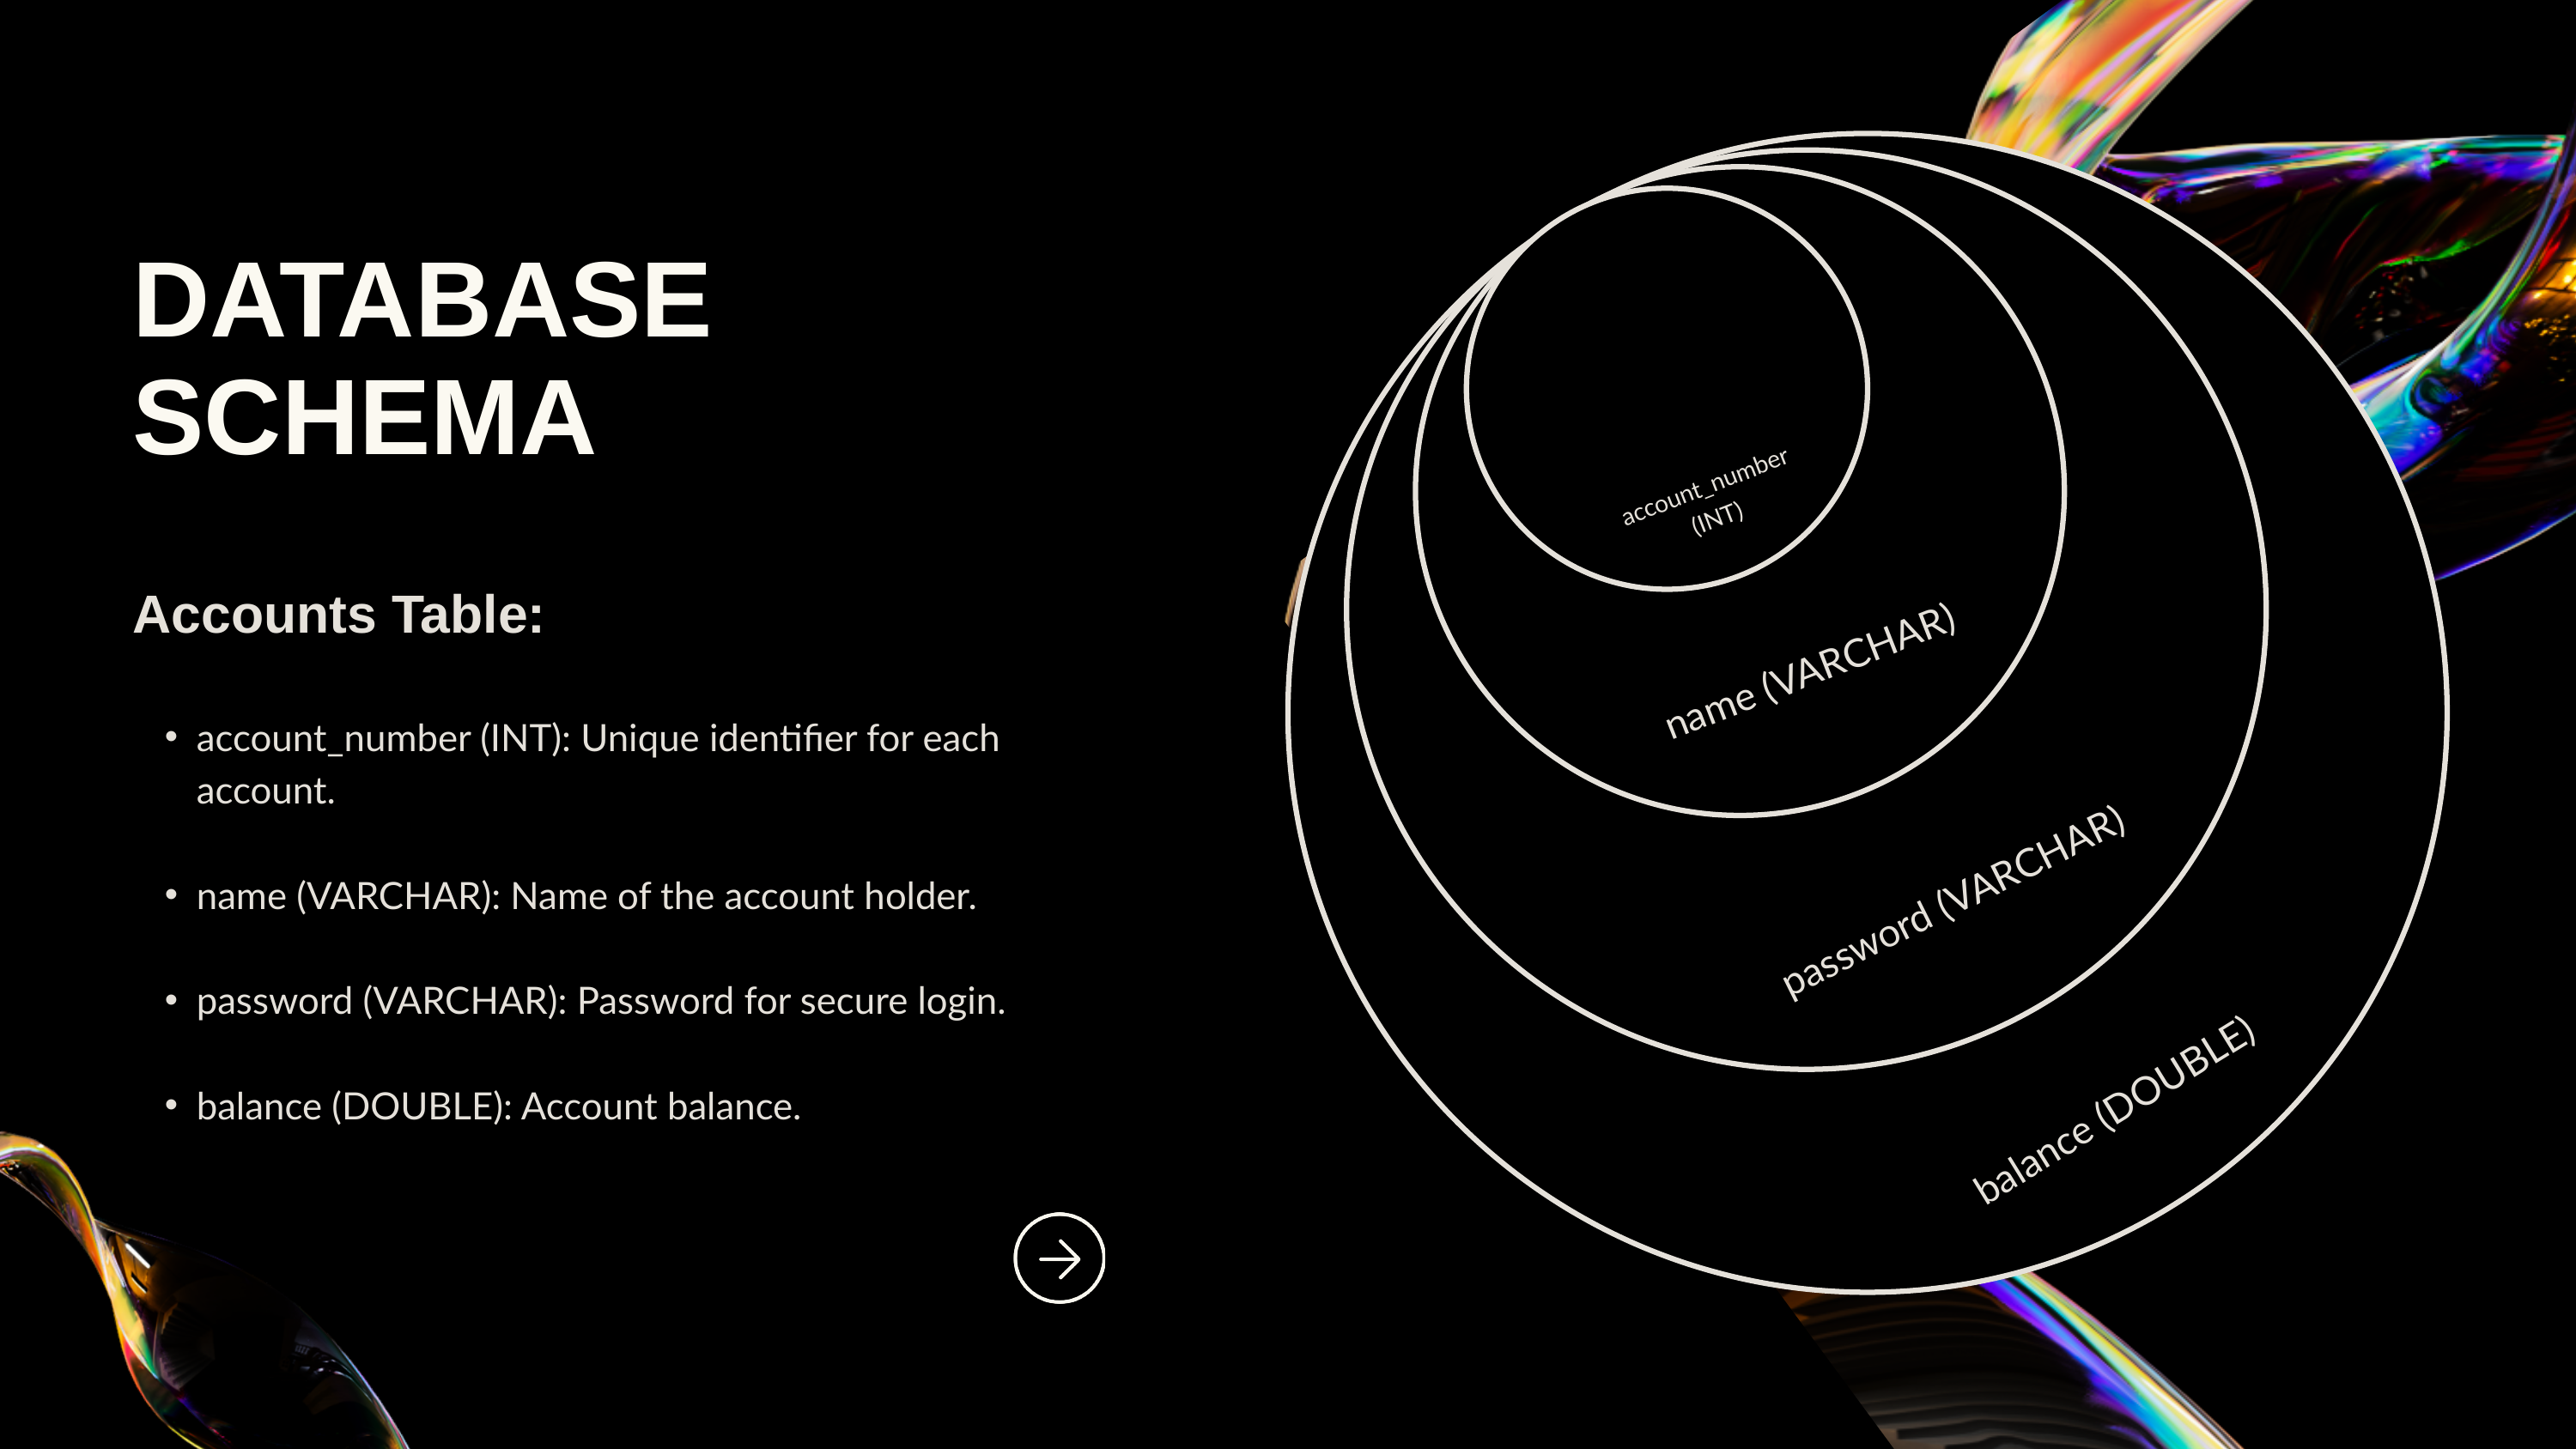

DATABASE SCHEMA
account_number (INT)
Accounts Table:

account_number (INT): Unique identifier for each account.

name (VARCHAR): Name of the account holder.

password (VARCHAR): Password for secure login.

balance (DOUBLE): Account balance.

name (VARCHAR)
password (VARCHAR)
balance (DOUBLE)